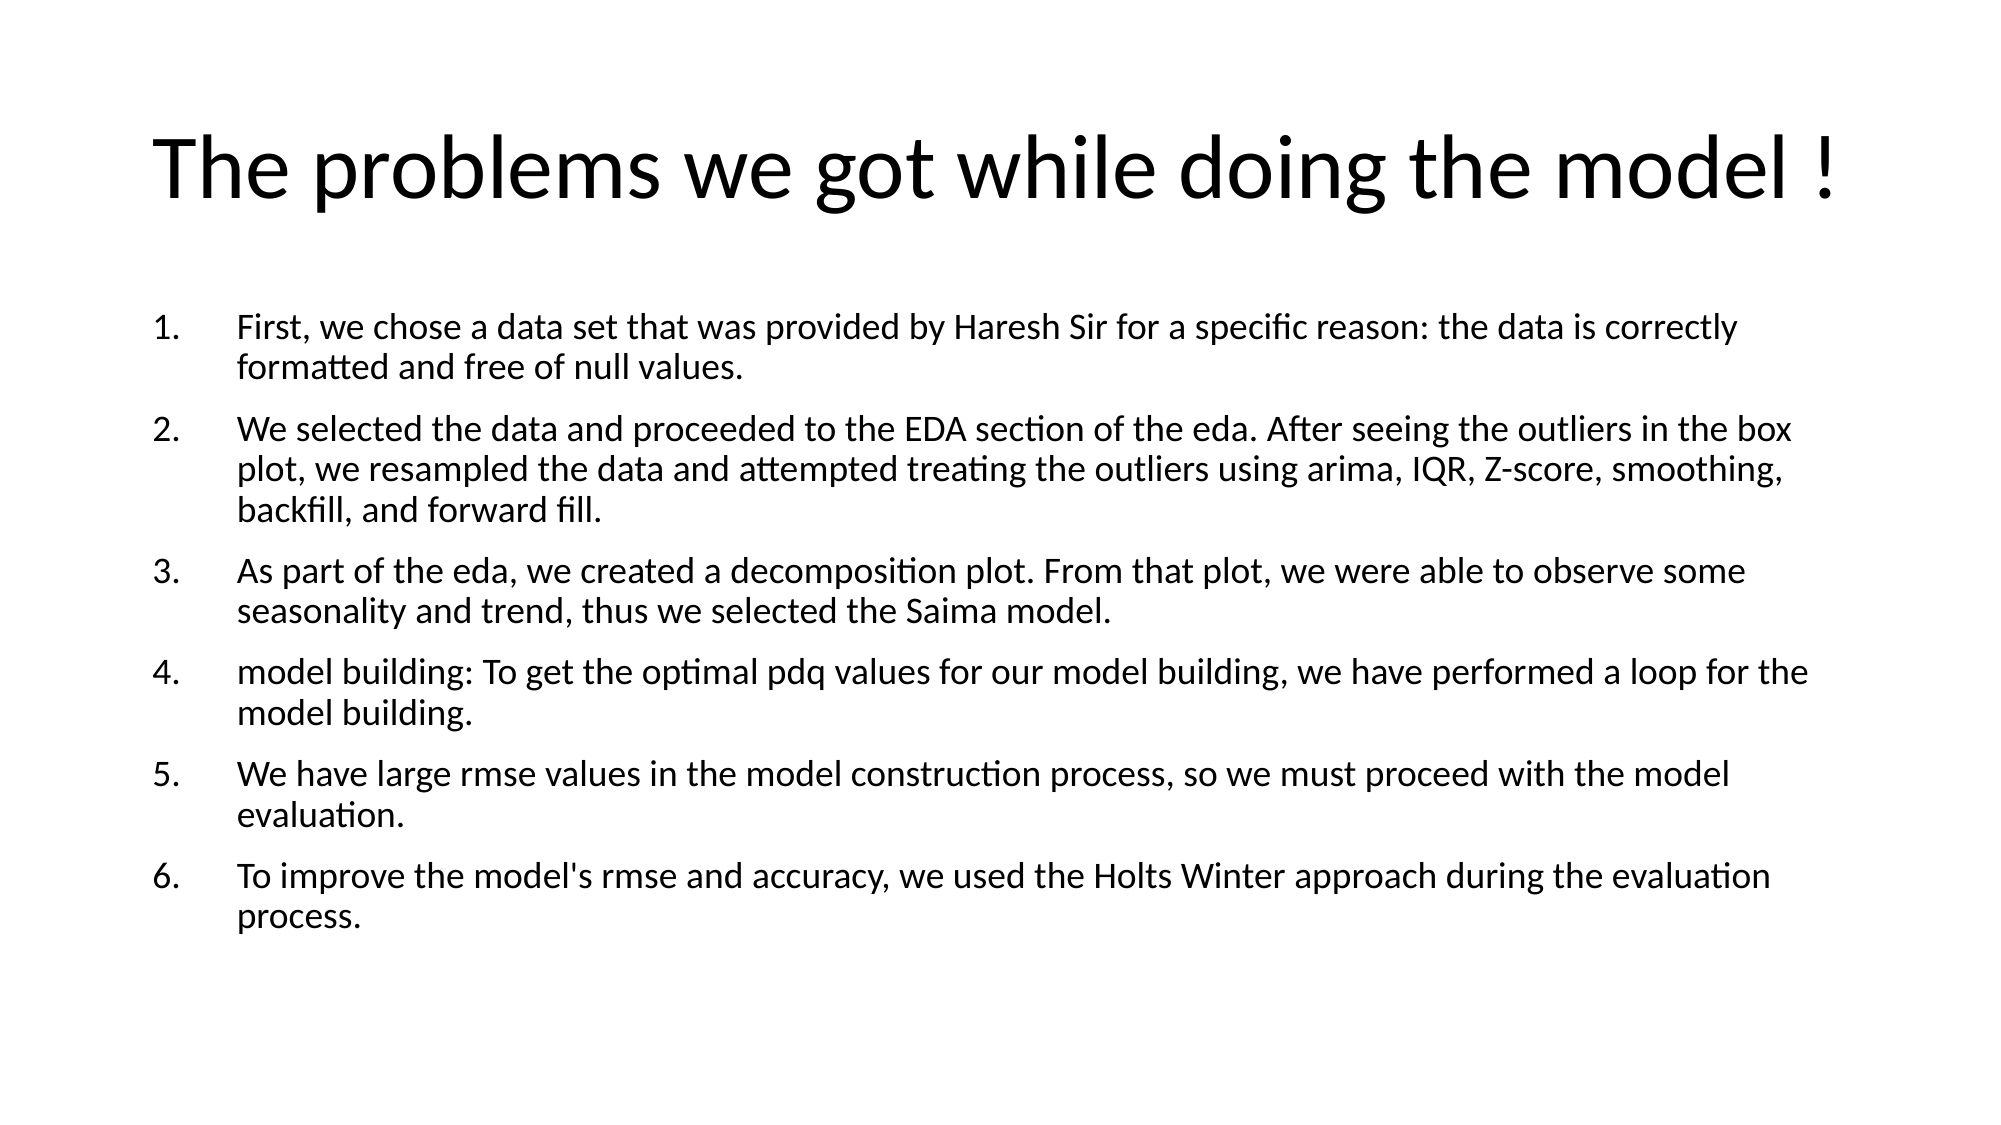

# The problems we got while doing the model !
First, we chose a data set that was provided by Haresh Sir for a specific reason: the data is correctly formatted and free of null values.
We selected the data and proceeded to the EDA section of the eda. After seeing the outliers in the box plot, we resampled the data and attempted treating the outliers using arima, IQR, Z-score, smoothing, backfill, and forward fill.
As part of the eda, we created a decomposition plot. From that plot, we were able to observe some seasonality and trend, thus we selected the Saima model.
model building: To get the optimal pdq values for our model building, we have performed a loop for the model building.
We have large rmse values in the model construction process, so we must proceed with the model evaluation.
To improve the model's rmse and accuracy, we used the Holts Winter approach during the evaluation process.